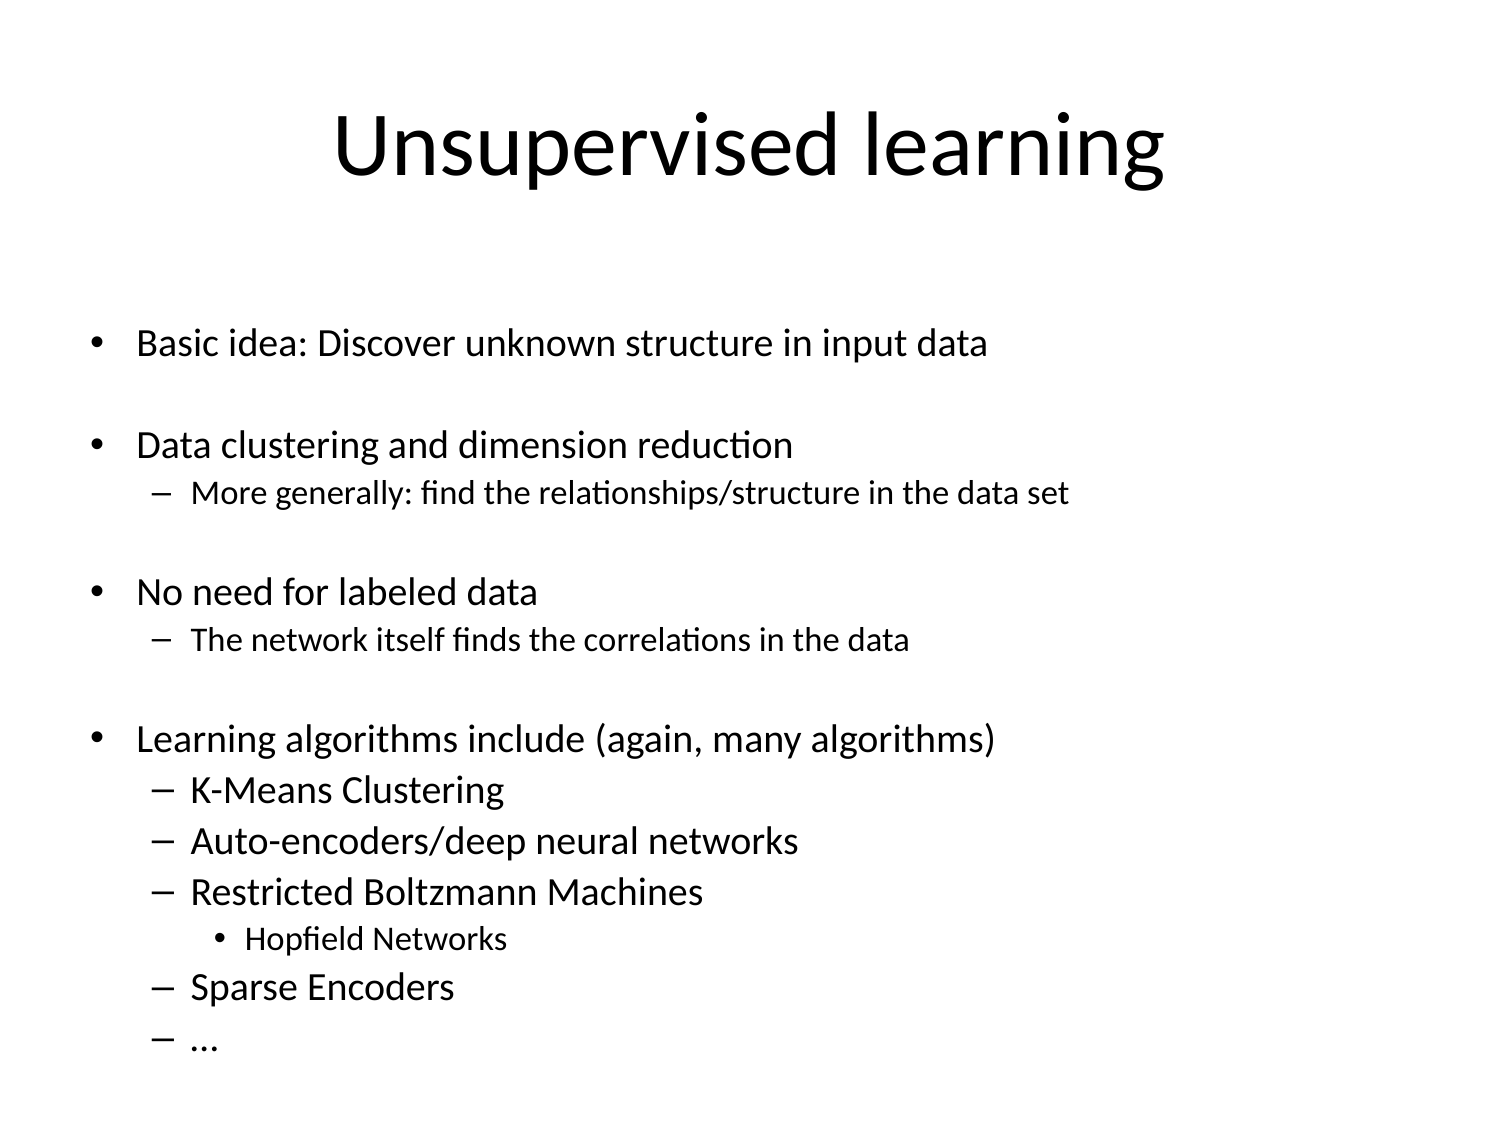

# Unsupervised learning
Basic idea: Discover unknown structure in input data

Data clustering and dimension reduction
More generally: find the relationships/structure in the data set

No need for labeled data
The network itself finds the correlations in the data

Learning algorithms include (again, many algorithms)
K-Means Clustering
Auto-encoders/deep neural networks
Restricted Boltzmann Machines
Hopfield Networks
Sparse Encoders
…